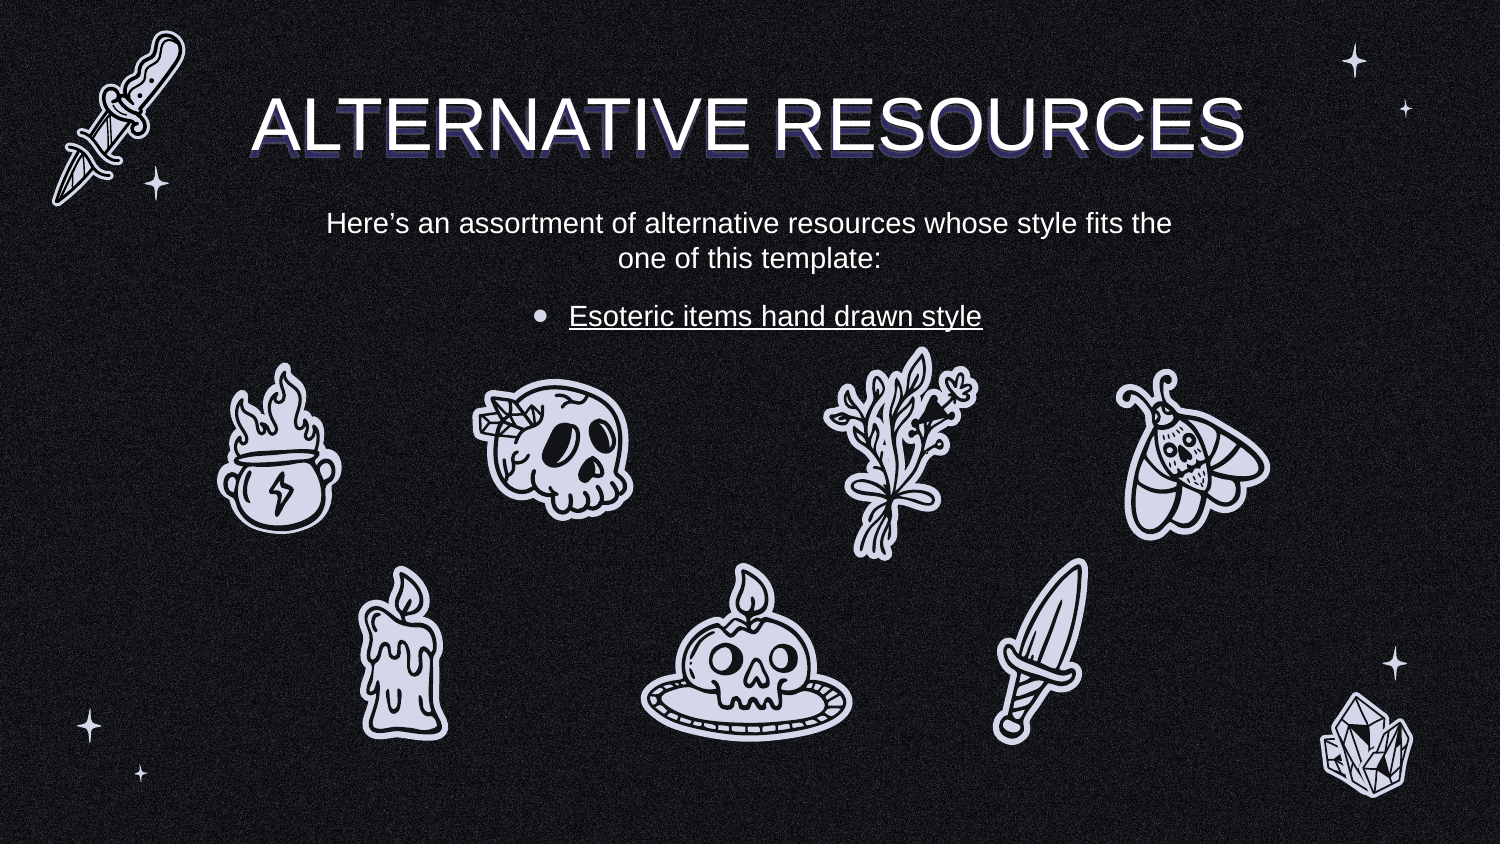

# ALTERNATIVE RESOURCES

Here’s an assortment of alternative resources whose style fits the one of this template:
Esoteric items hand drawn style